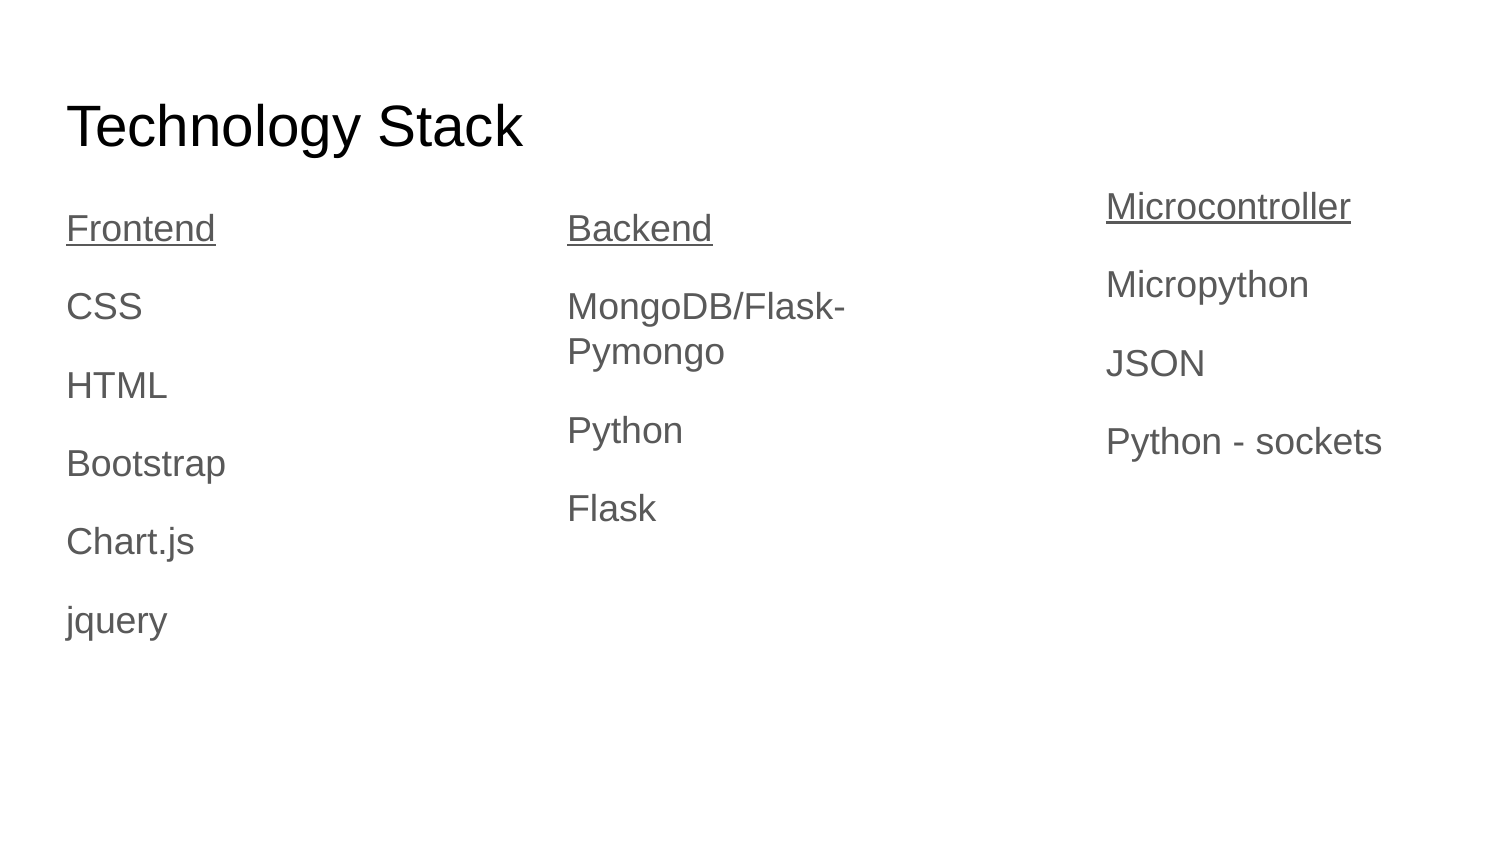

# Technology Stack
Microcontroller
Micropython
JSON
Python - sockets

Frontend
CSS
HTML
Bootstrap
Chart.js
jquery

Backend
MongoDB/Flask-Pymongo
Python
Flask